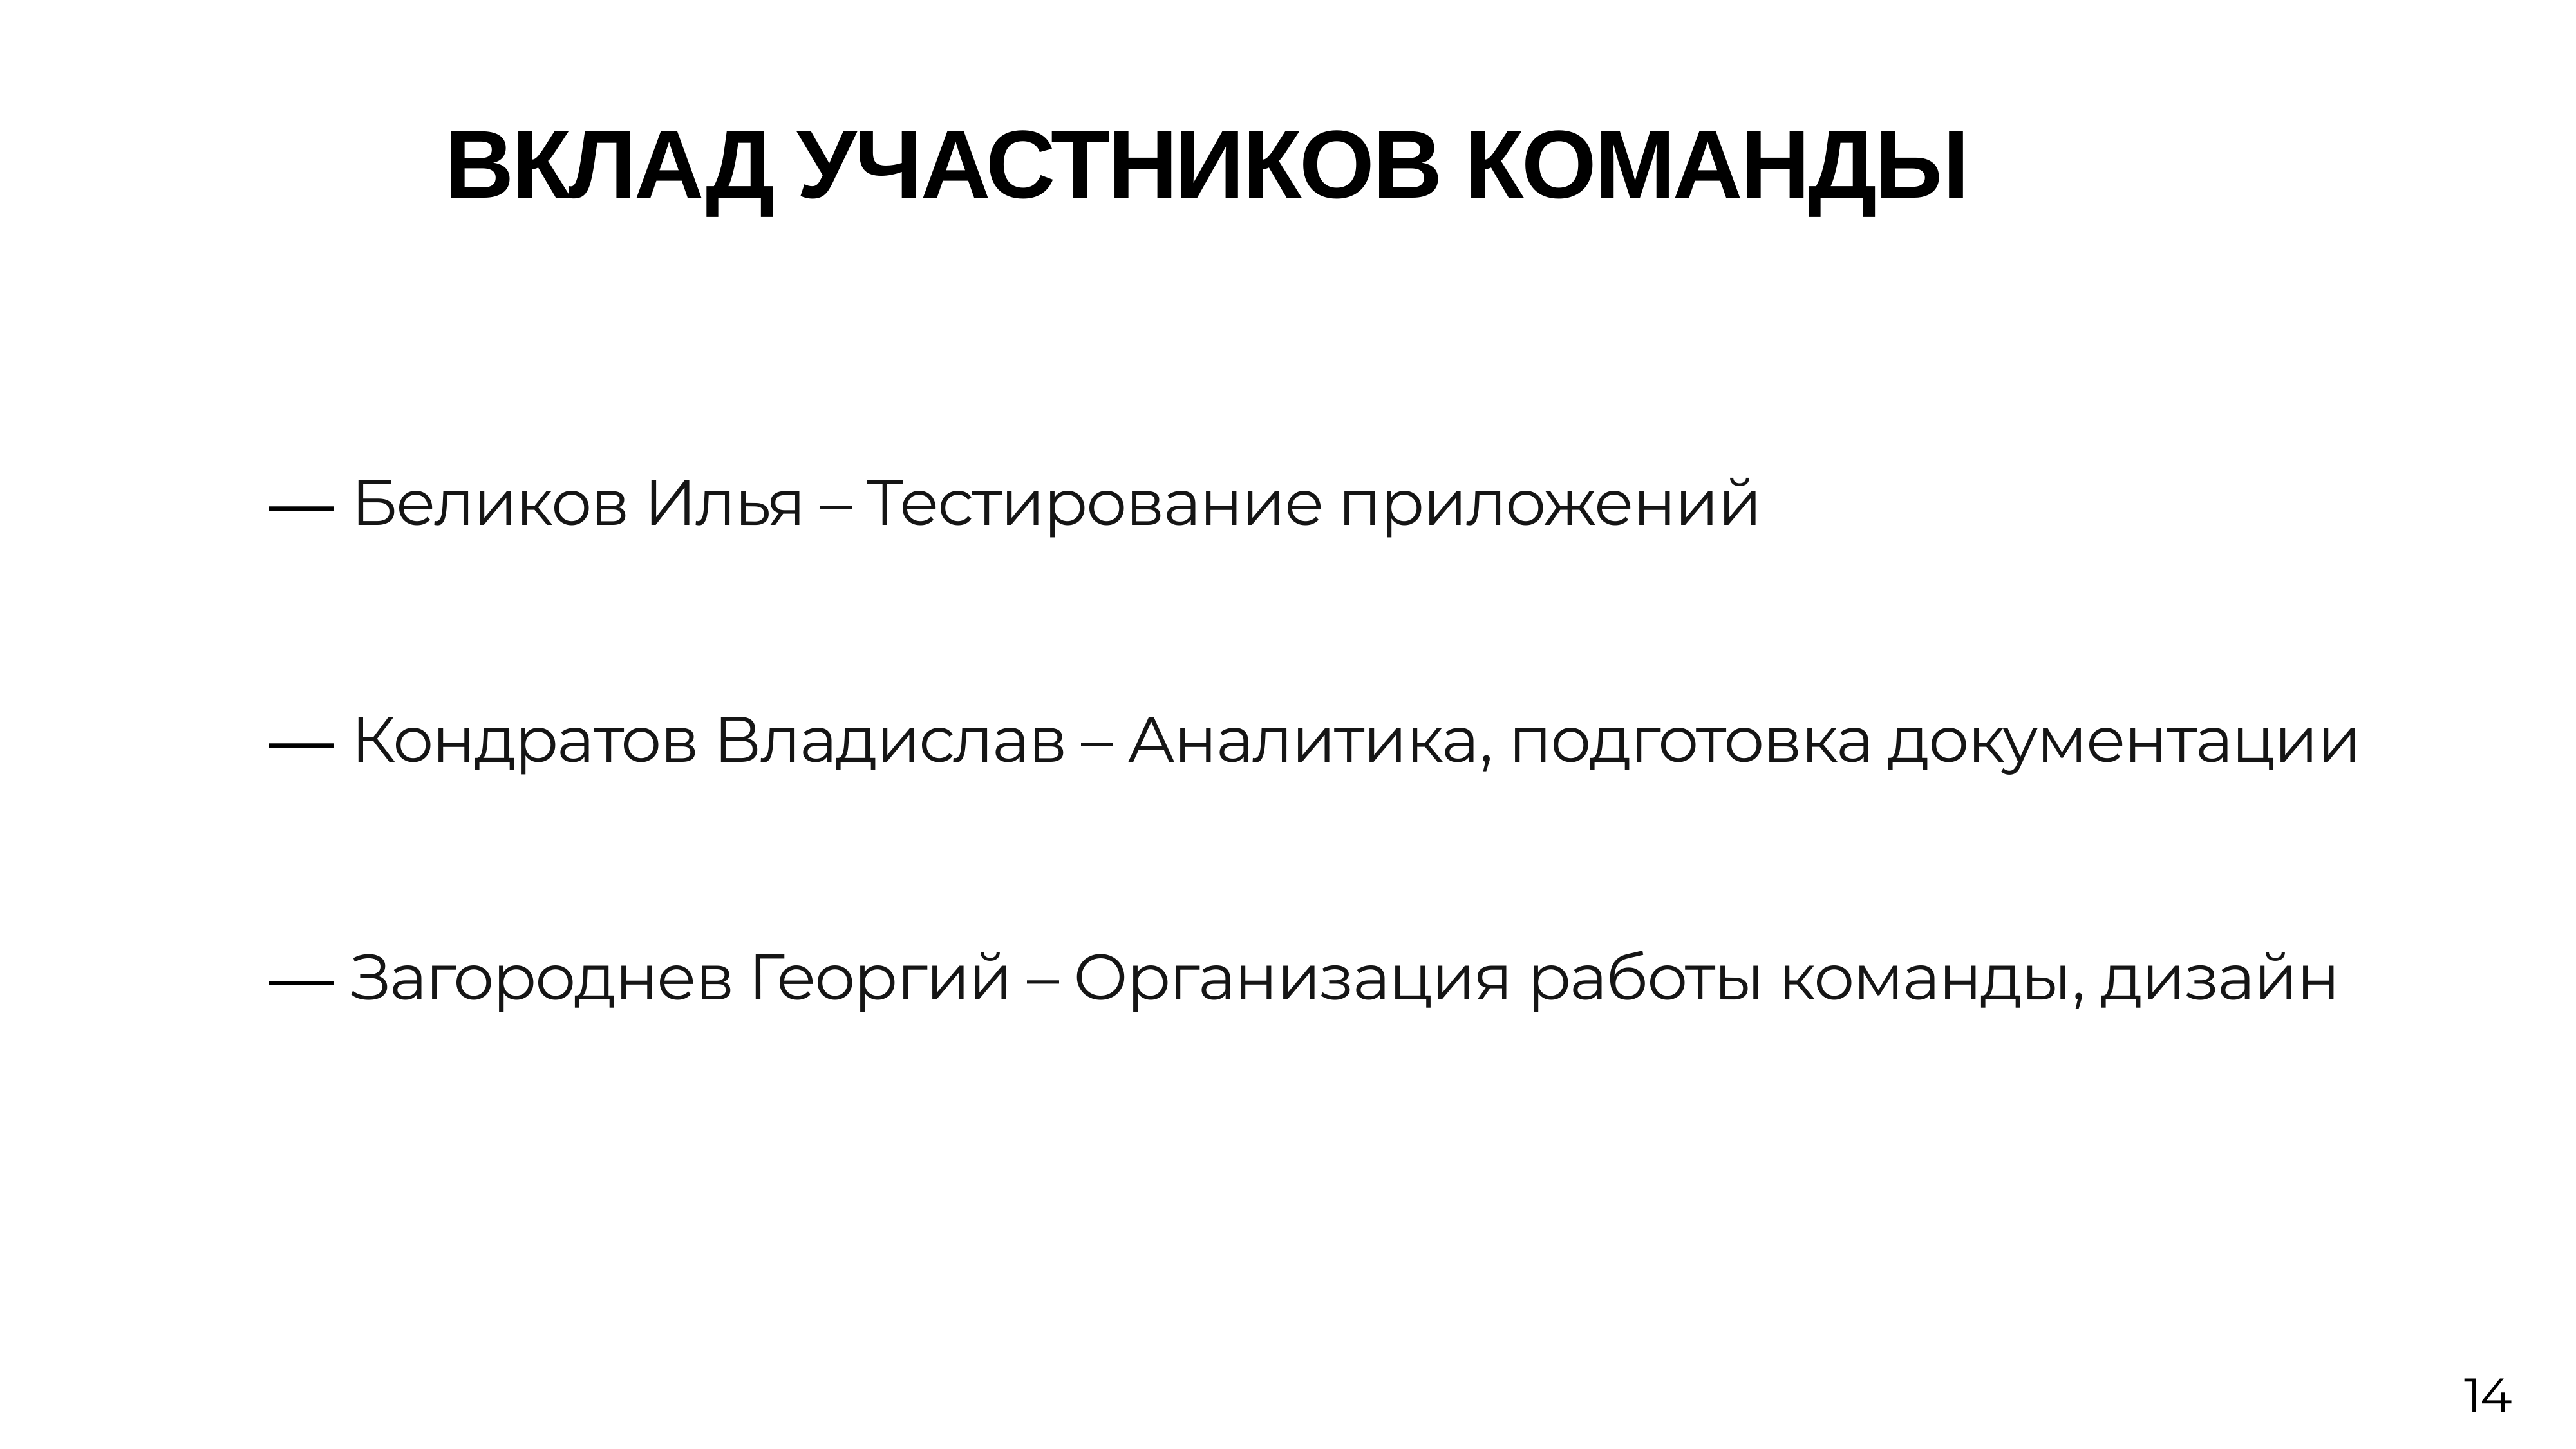

ВКЛАД УЧАСТНИКОВ КОМАНДЫ

— Беликов Илья – Тестирование приложений
— Кондратов Владислав – Аналитика, подготовка документации
— Загороднев Георгий – Организация работы команды, дизайн
14